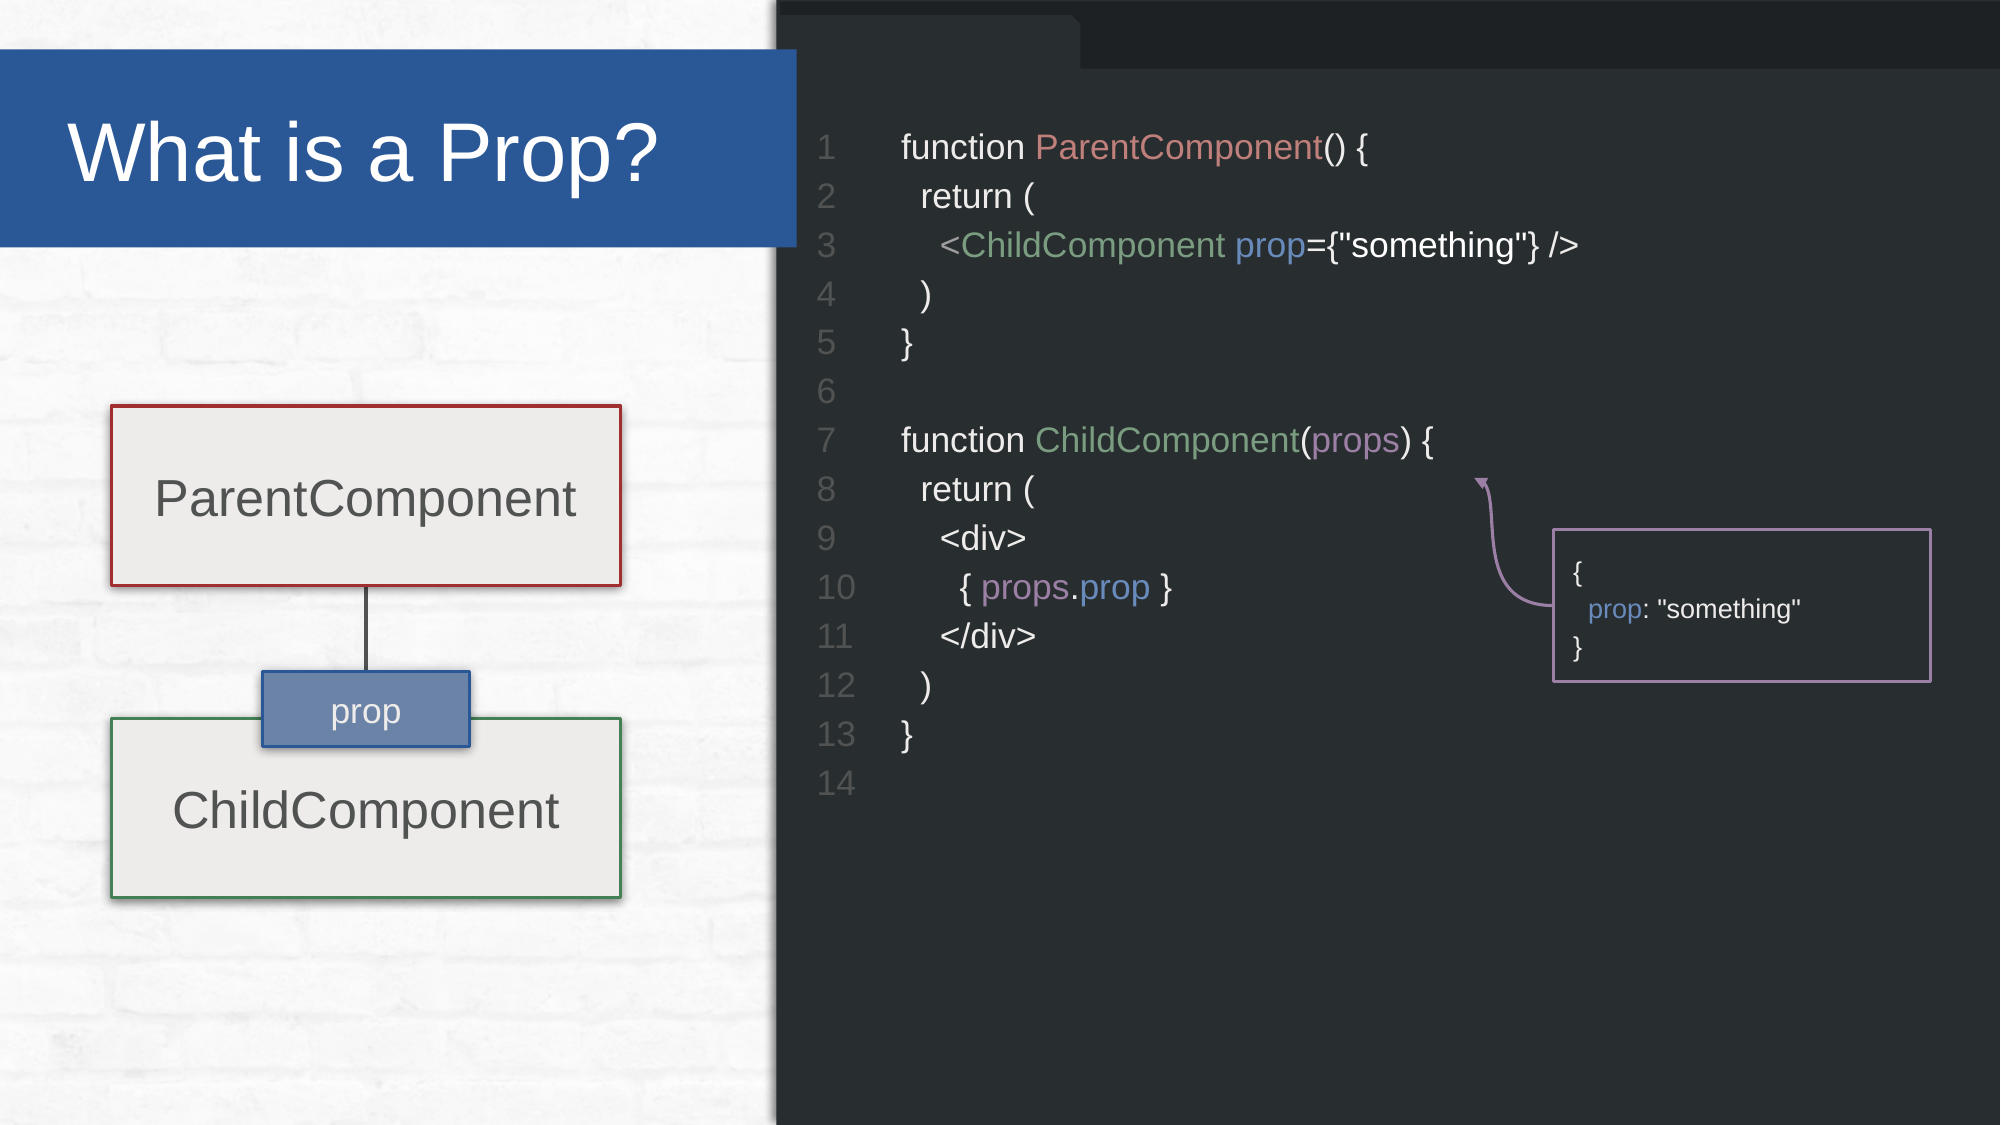

What is a Prop?
1
2
3
4
5
6
7
8
9
10
11
12
13
14
function ParentComponent() {
  return (
    <ChildComponent prop={"something"} />
  )
}

function ChildComponent(props) {
  return (
    <div>
      { props.prop }
    </div>
  )
}
ParentComponent
{
  prop: "something"
}
prop
ChildComponent